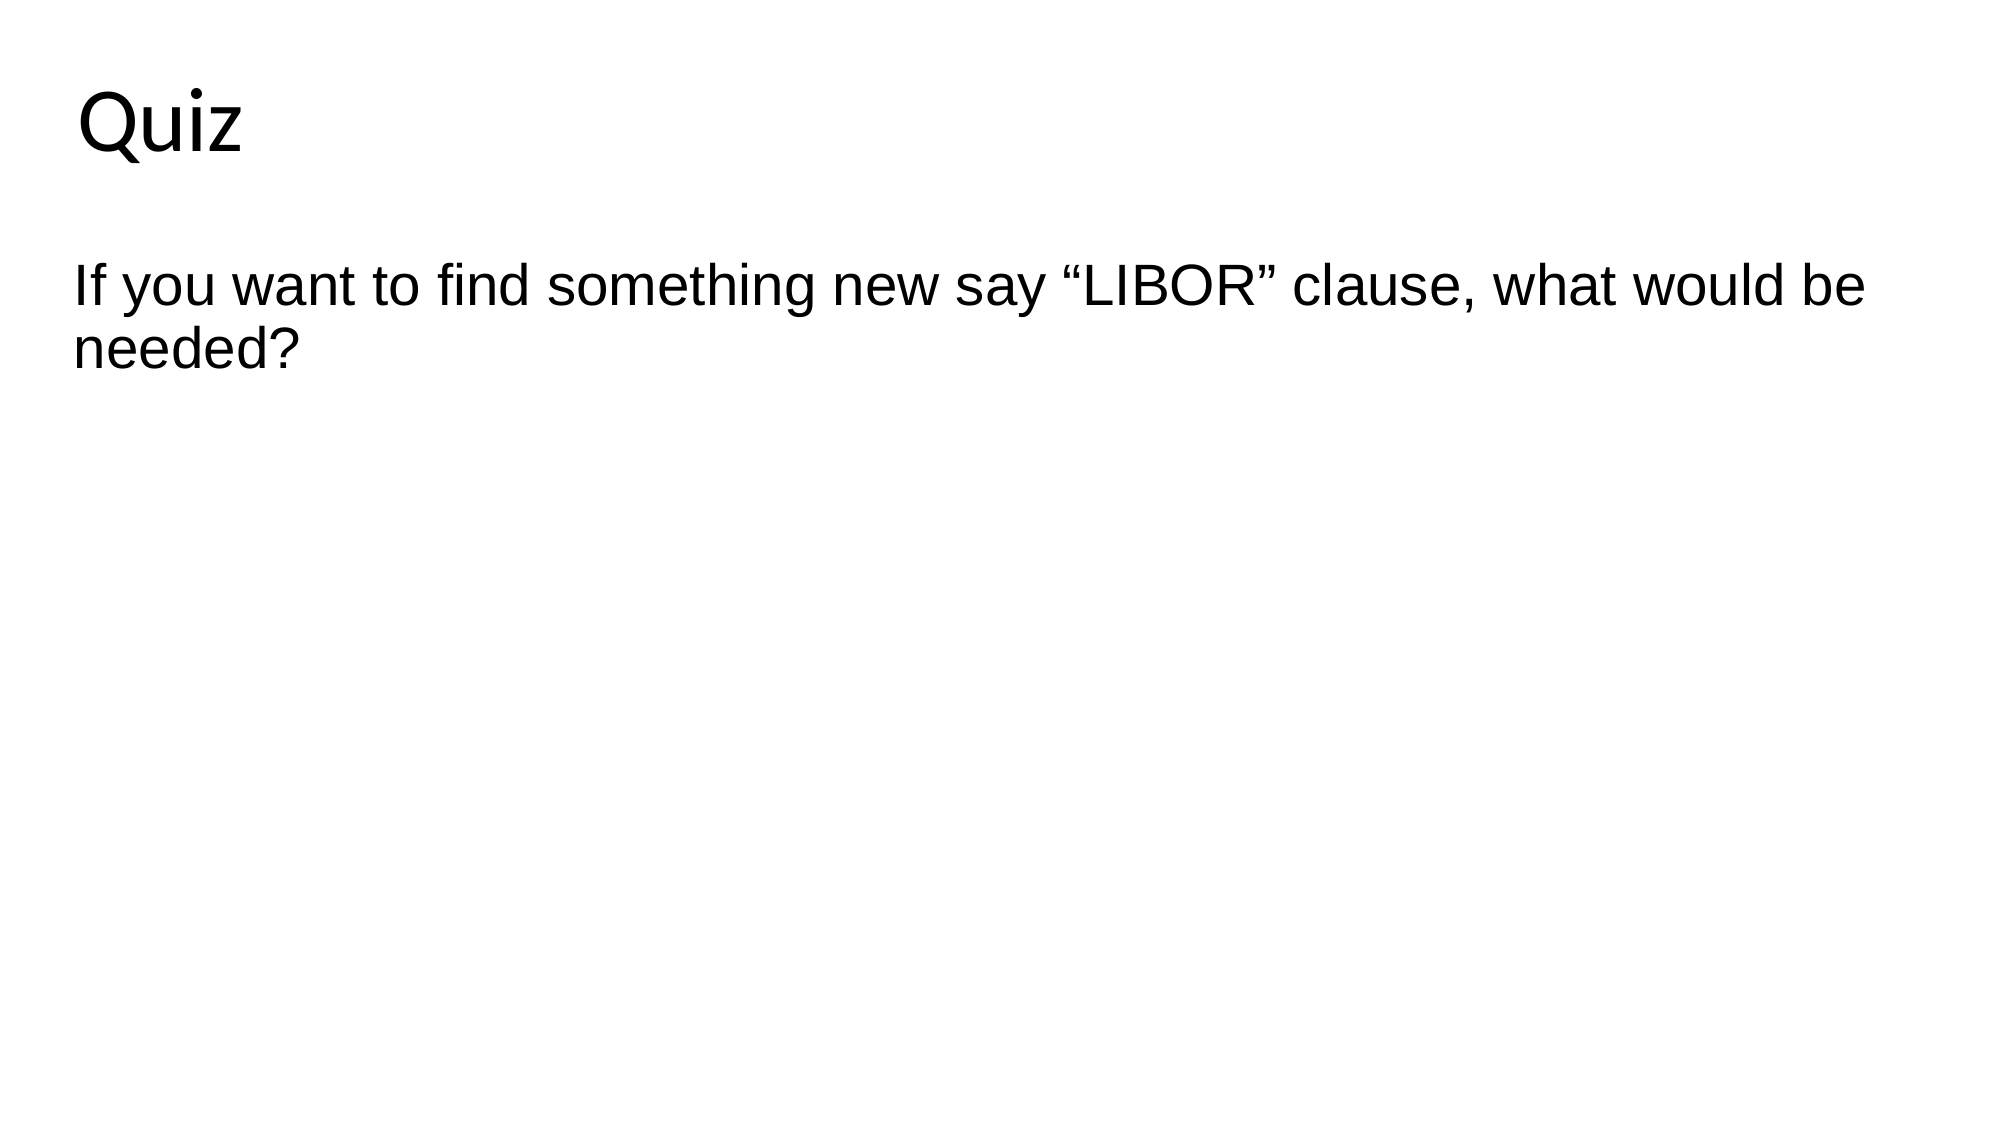

# Quiz
If you want to find something new say “LIBOR” clause, what would be needed?